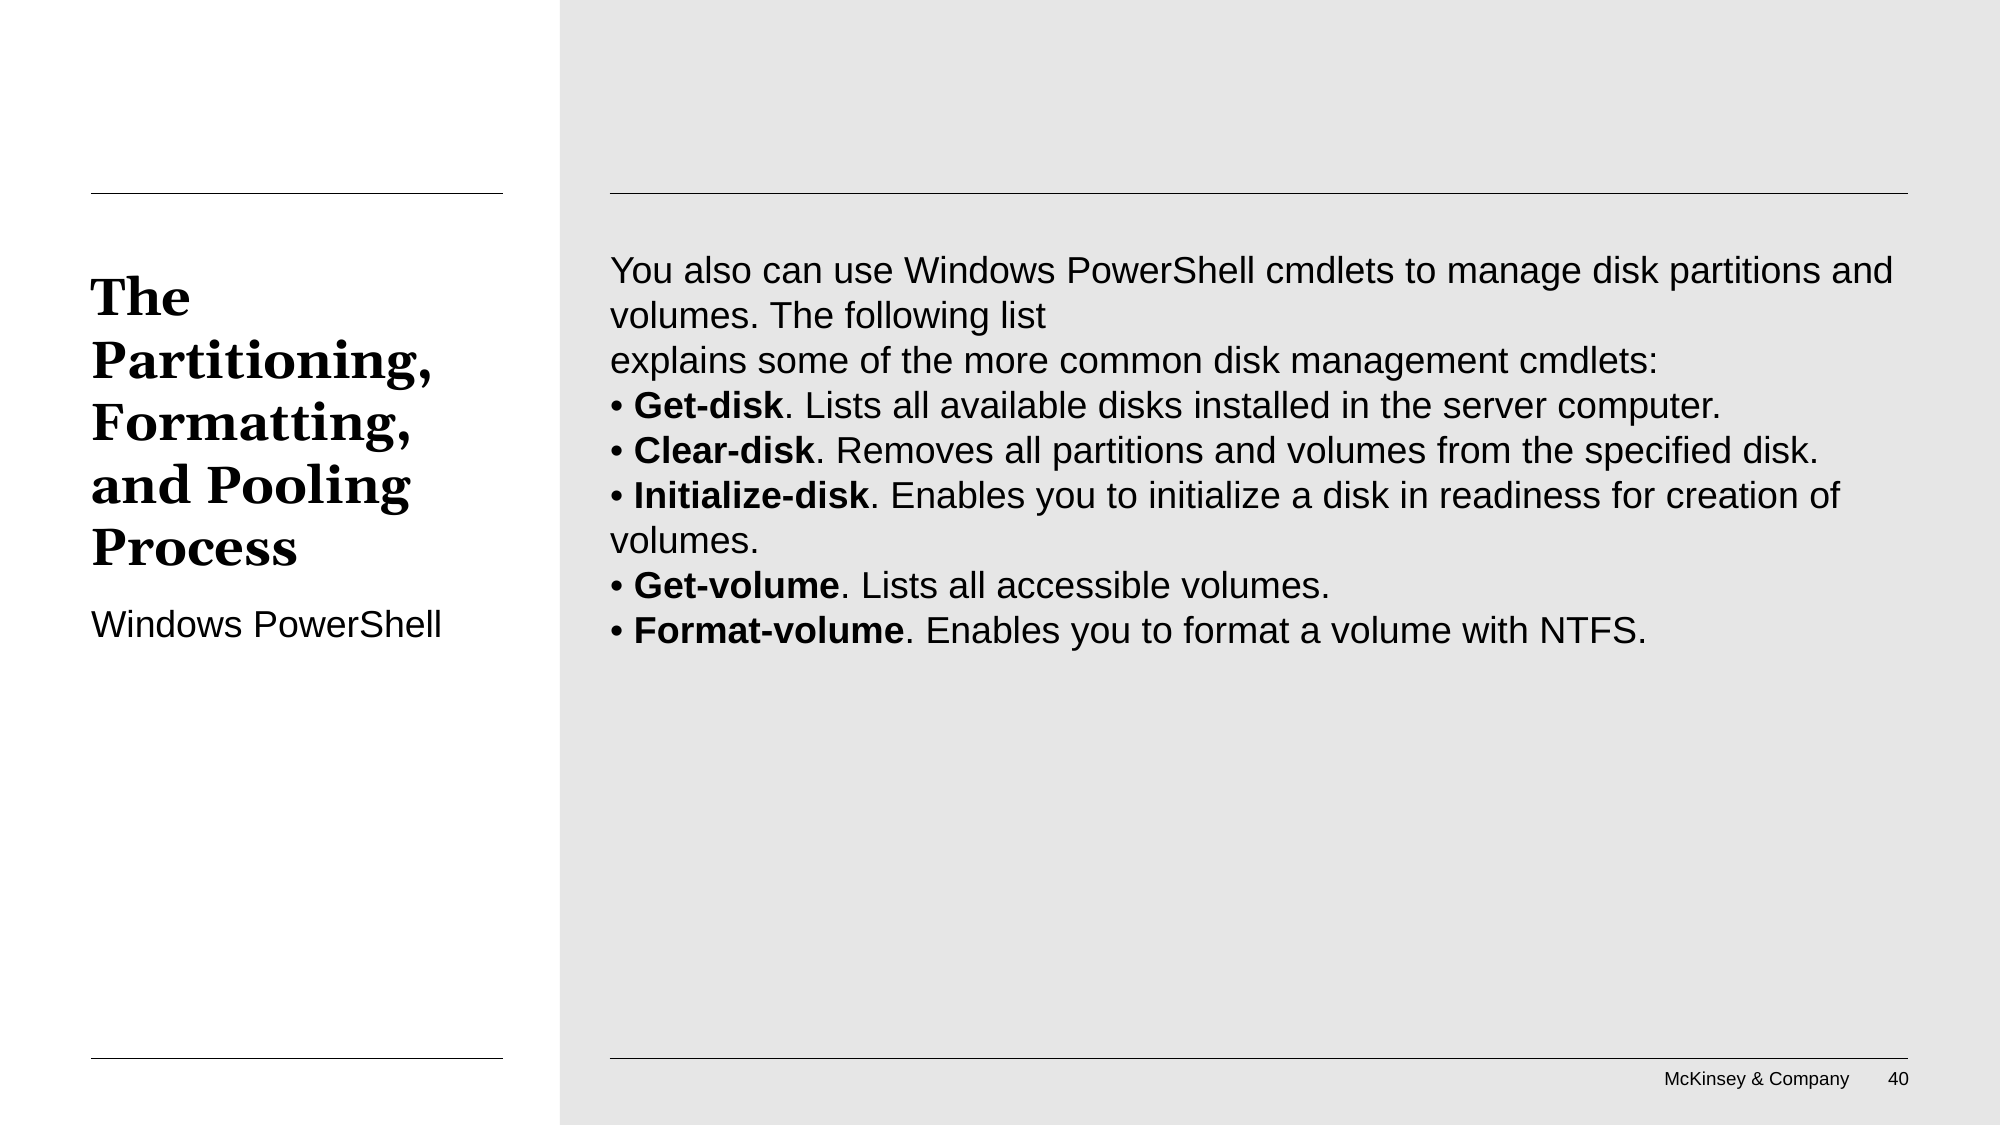

You also can use Windows PowerShell cmdlets to manage disk partitions and volumes. The following list
explains some of the more common disk management cmdlets:
• Get-disk. Lists all available disks installed in the server computer.
• Clear-disk. Removes all partitions and volumes from the specified disk.
• Initialize-disk. Enables you to initialize a disk in readiness for creation of volumes.
• Get-volume. Lists all accessible volumes.
• Format-volume. Enables you to format a volume with NTFS.
# The Partitioning, Formatting, and Pooling Process
Windows PowerShell